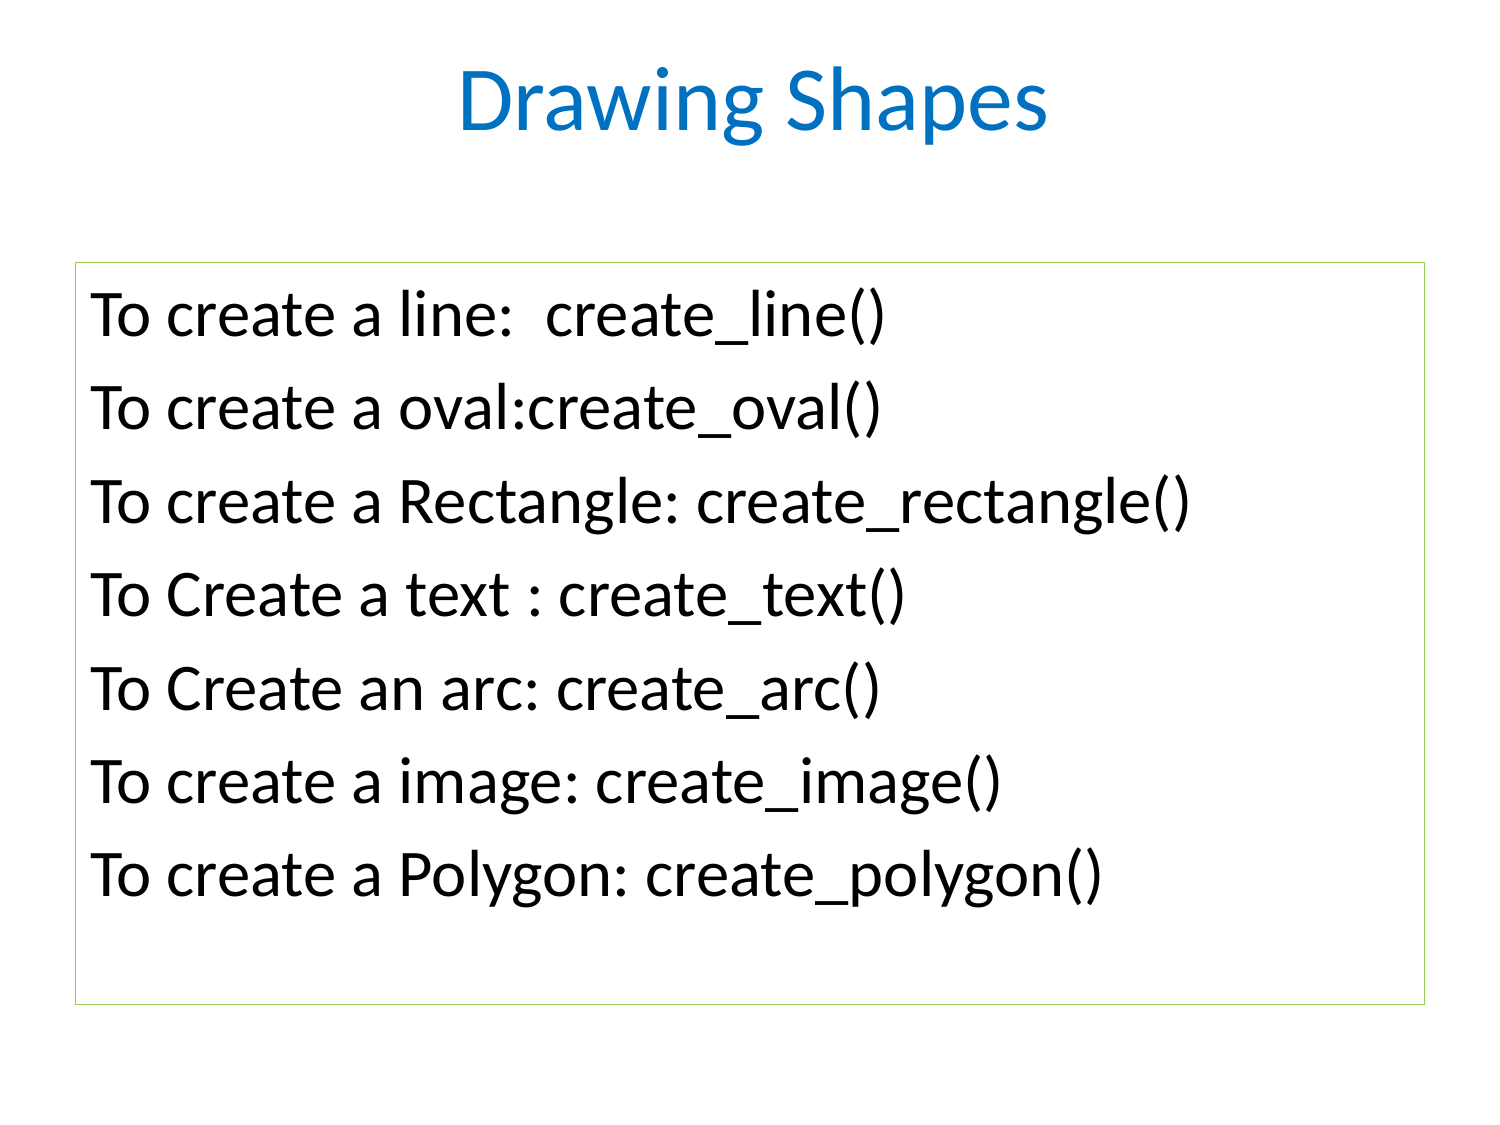

# Drawing Shapes
To create a line:  create_line()
To create a oval:create_oval()
To create a Rectangle: create_rectangle()
To Create a text : create_text()
To Create an arc: create_arc()
To create a image: create_image()
To create a Polygon: create_polygon()